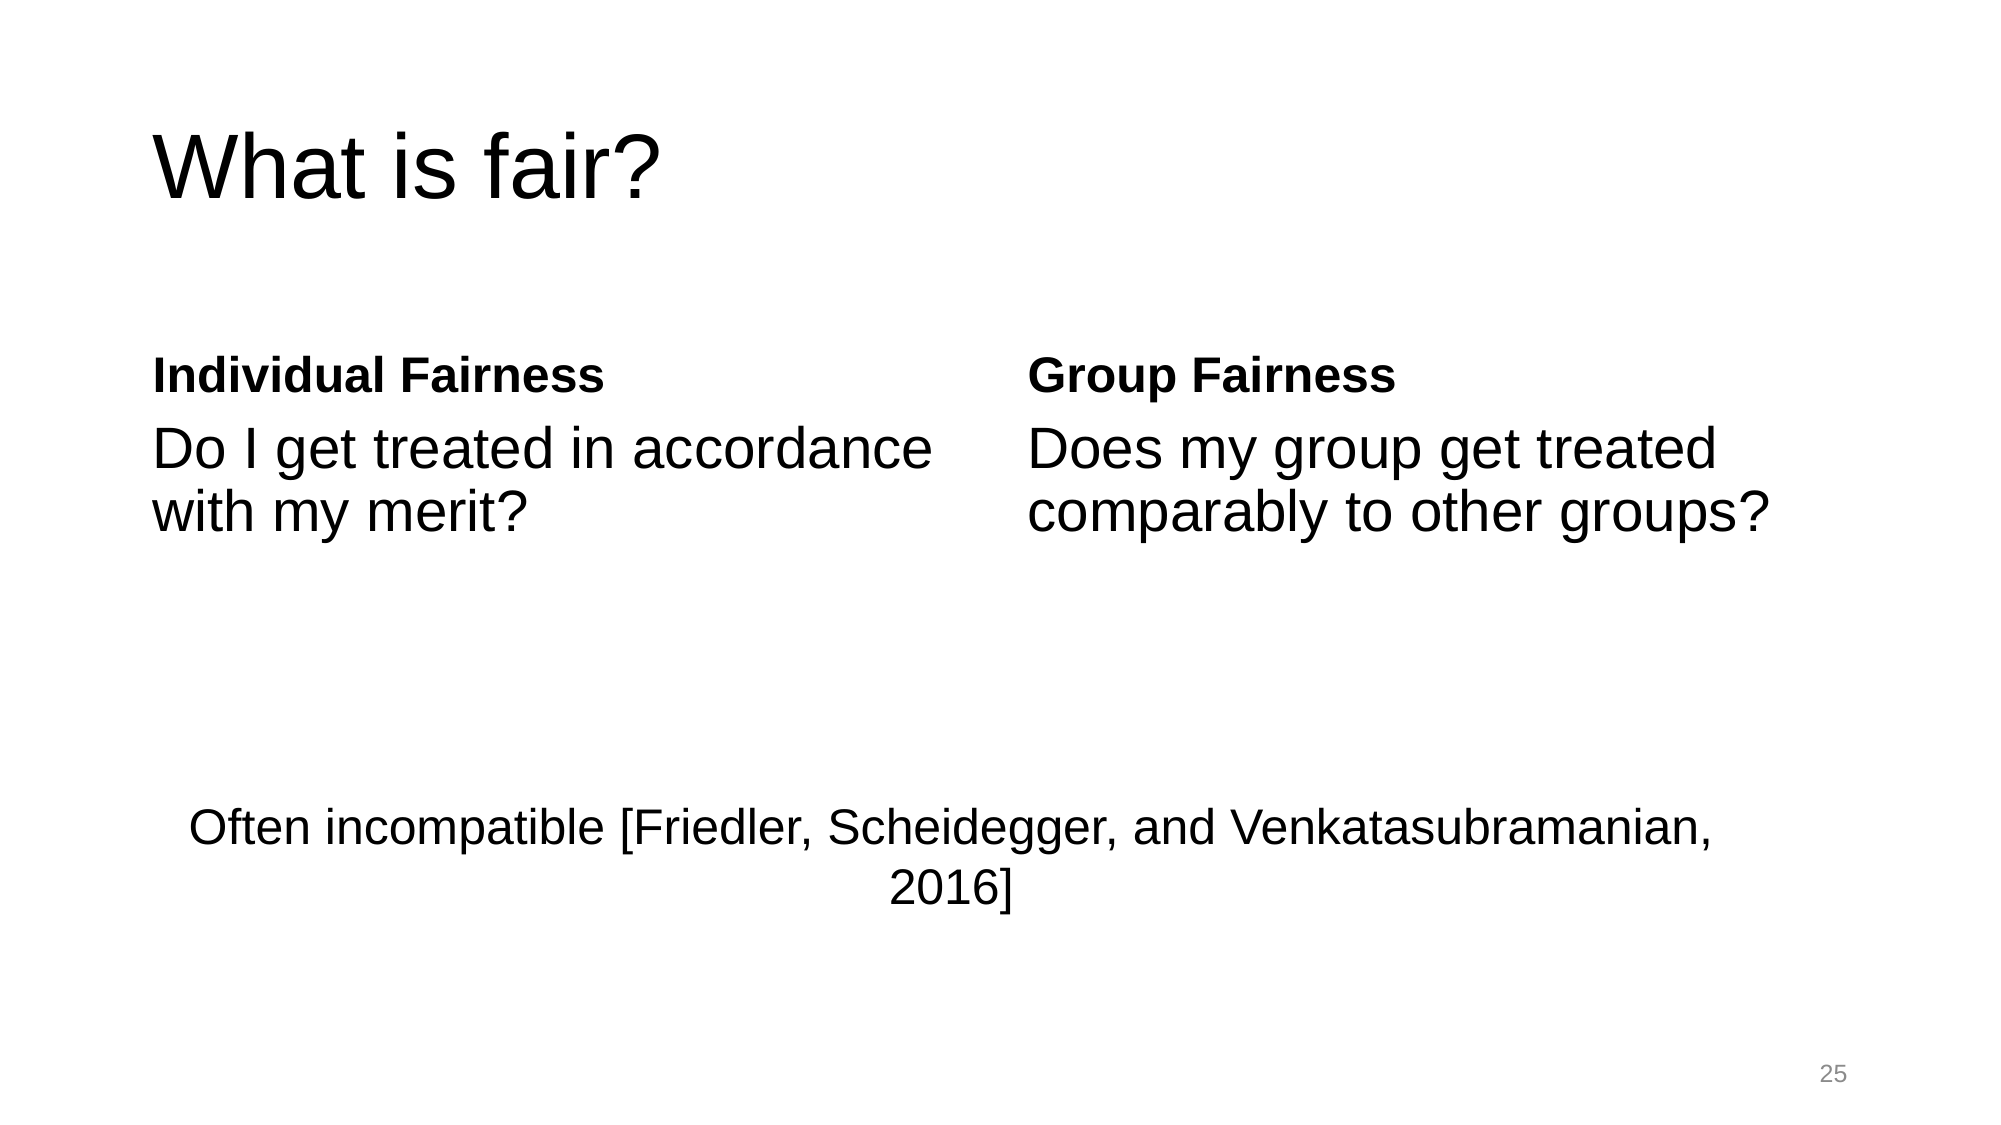

# What is fair?
Individual Fairness
Group Fairness
Do I get treated in accordance with my merit?
Does my group get treated comparably to other groups?
Often incompatible [Friedler, Scheidegger, and Venkatasubramanian, 2016]
25